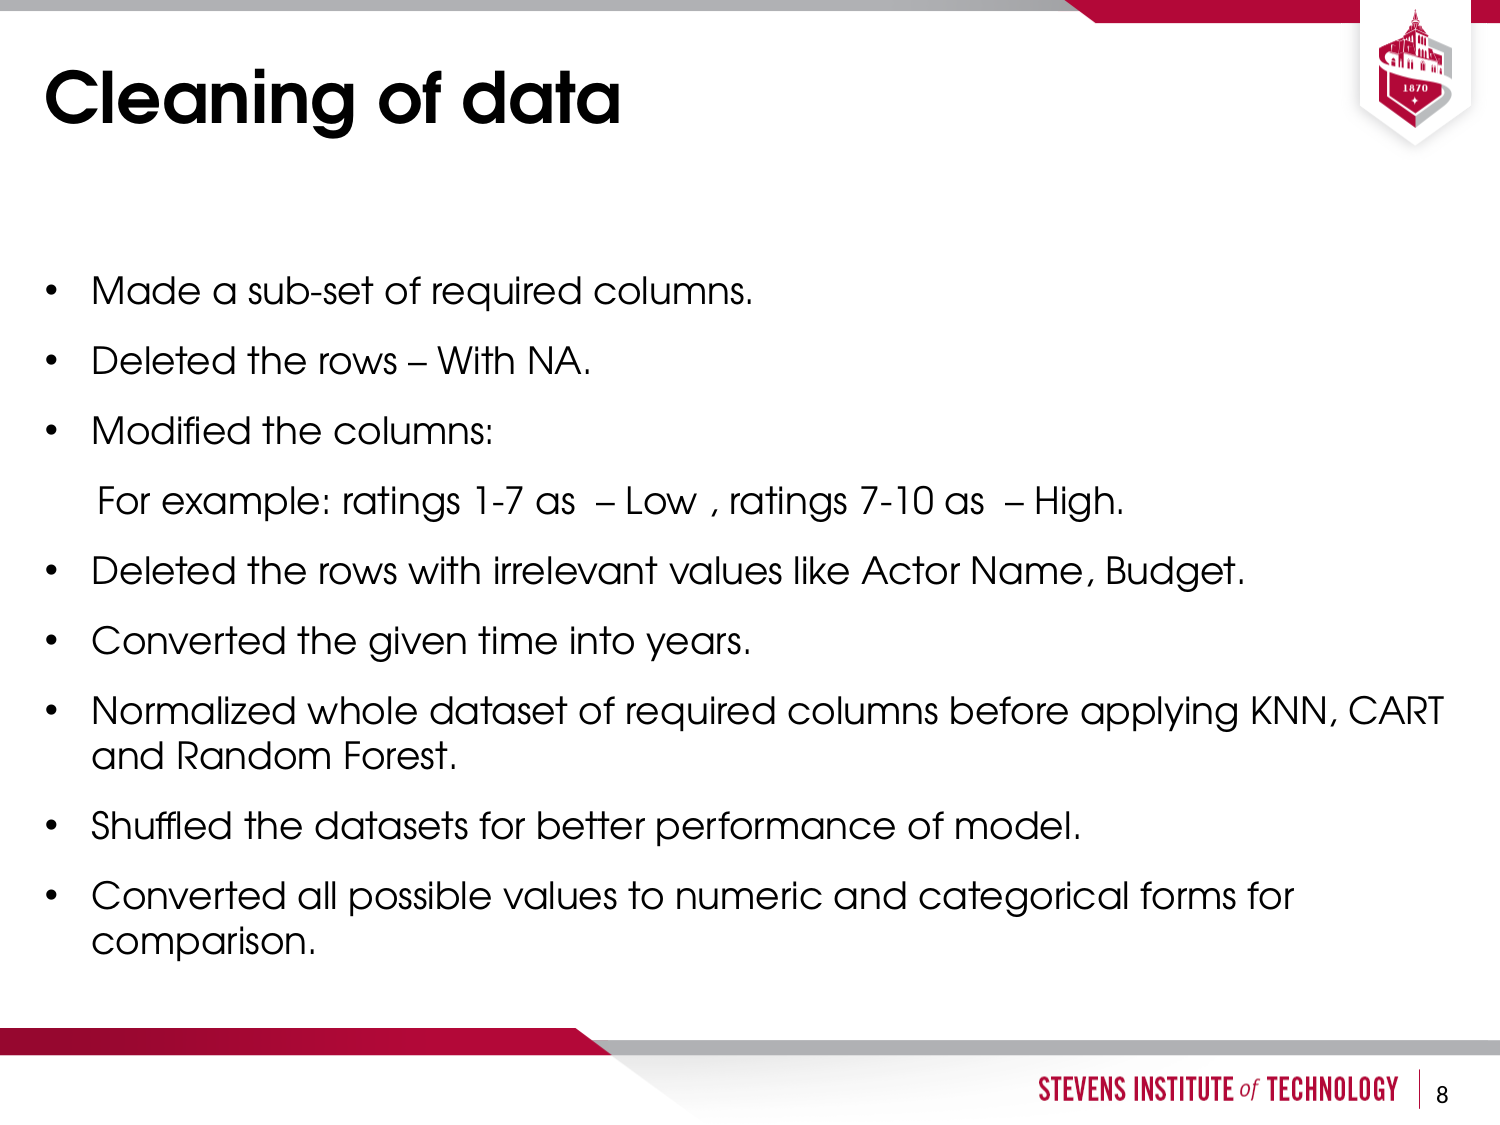

# Cleaning of data
Made a sub-set of required columns.
Deleted the rows – With NA.
Modified the columns:
     For example: ratings 1-7 as  – Low , ratings 7-10 as  – High.
Deleted the rows with irrelevant values like Actor Name, Budget.
Converted the given time into years.
Normalized whole dataset of required columns before applying KNN, CART and Random Forest.
Shuffled the datasets for better performance of model.
Converted all possible values to numeric and categorical forms for comparison.
8